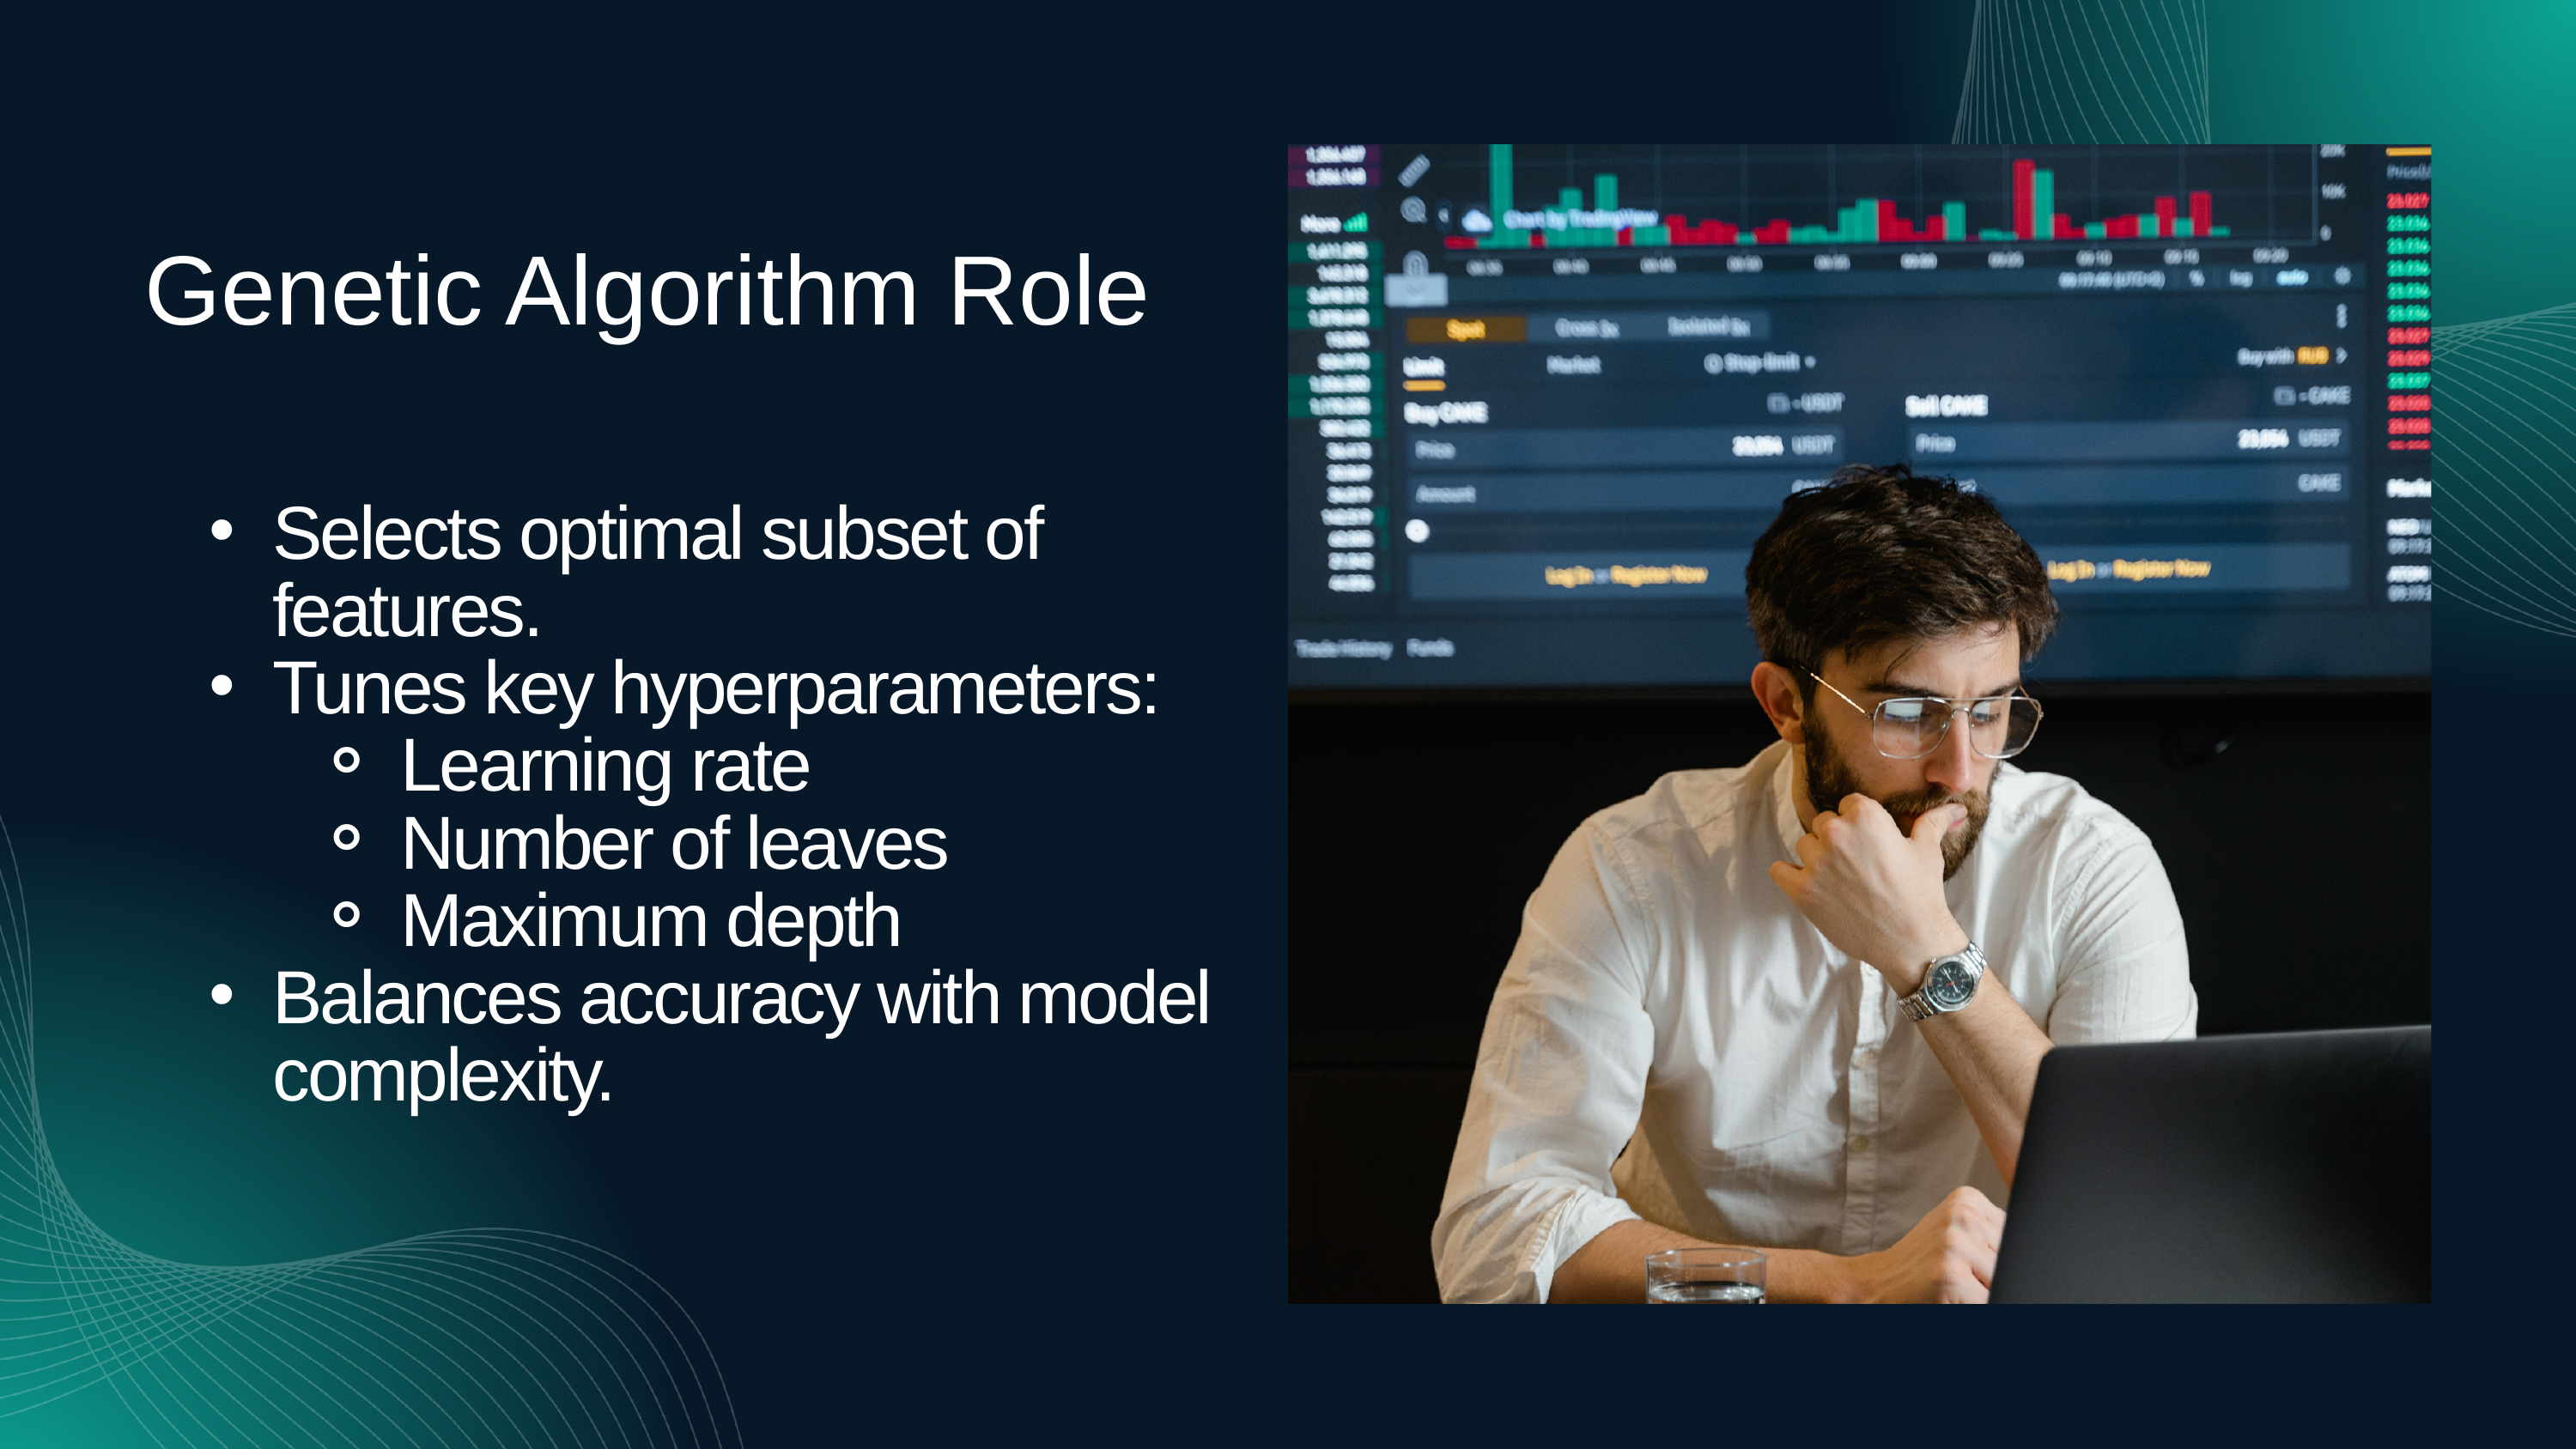

Genetic Algorithm Role
Selects optimal subset of features.
Tunes key hyperparameters:
Learning rate
Number of leaves
Maximum depth
Balances accuracy with model complexity.